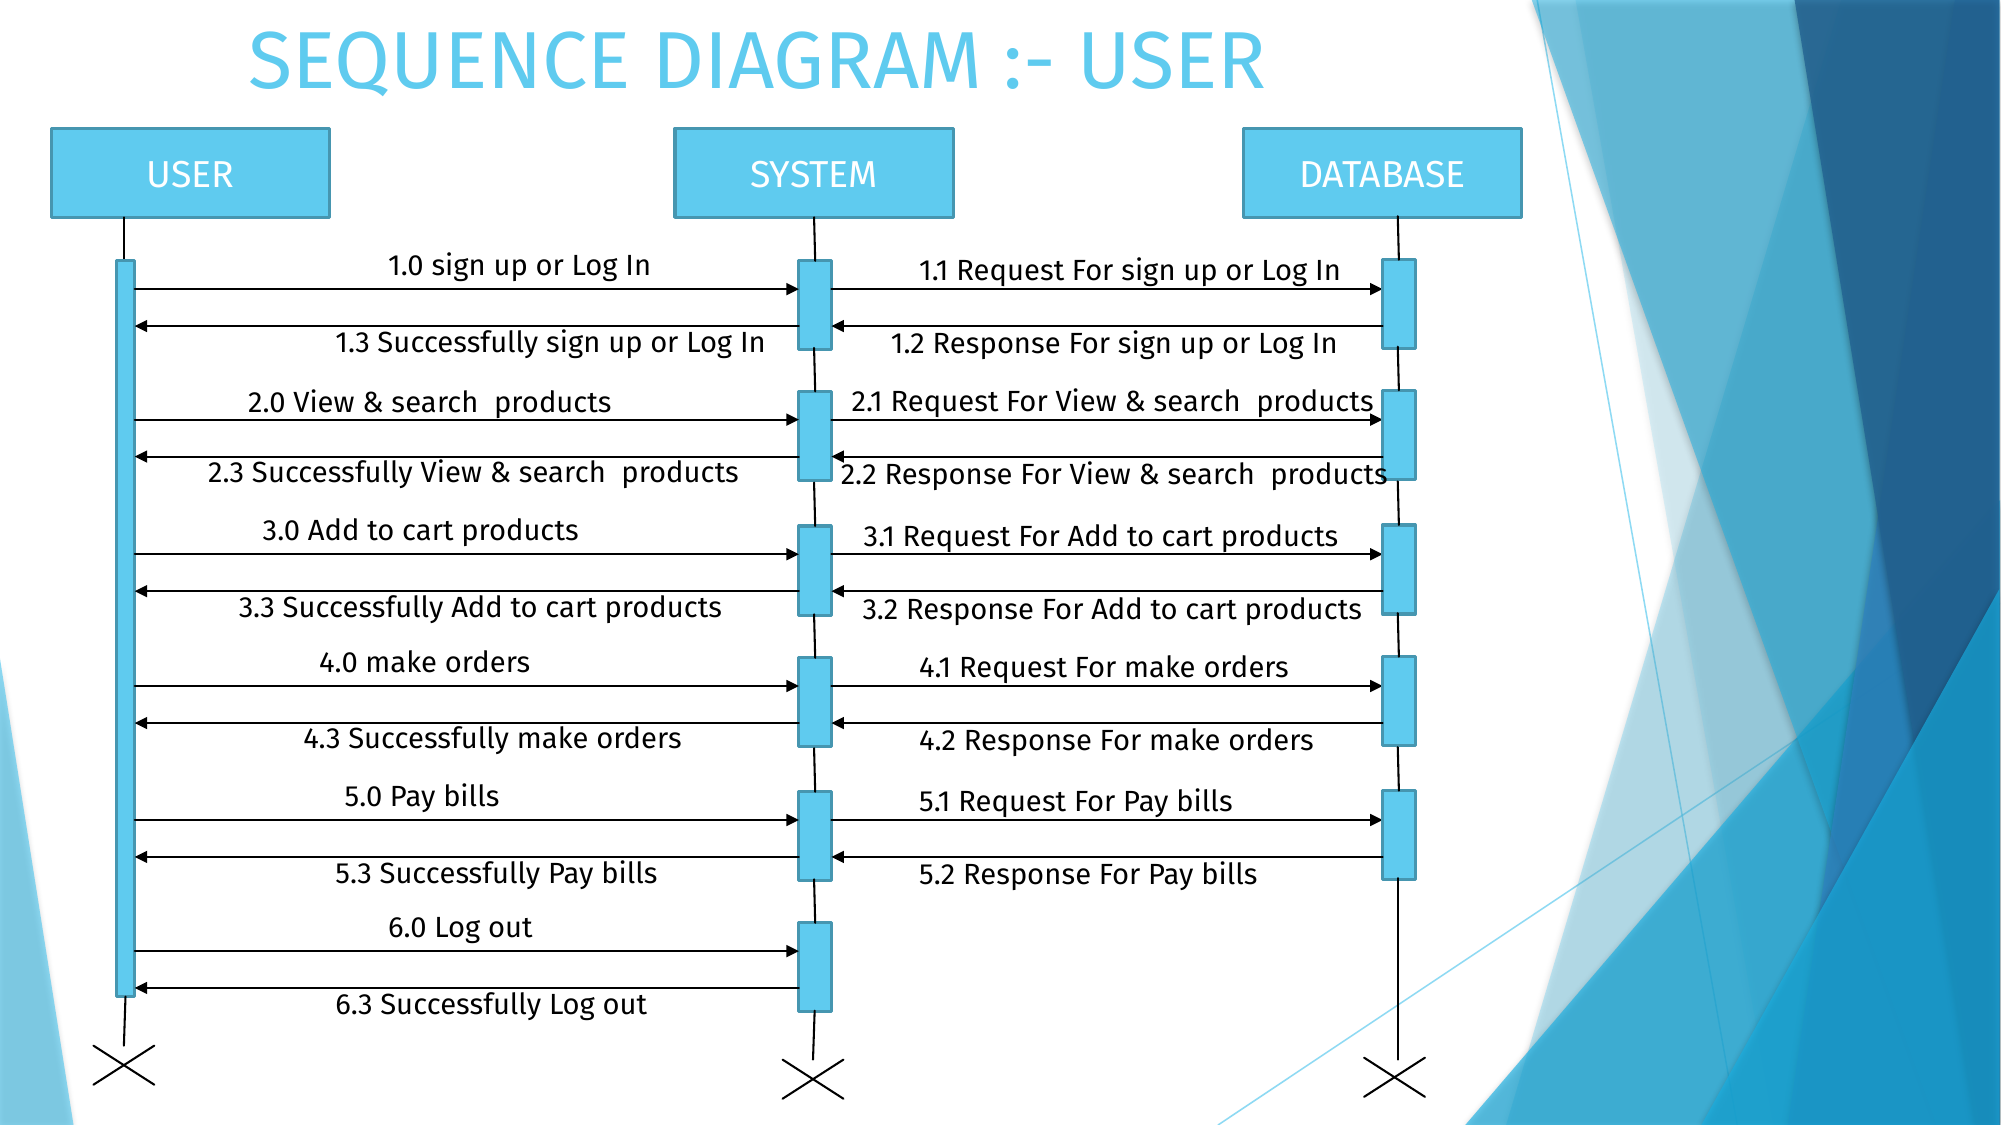

# SEQUENCE DIAGRAM :- USER
USER
DATABASE
SYSTEM
1.0 sign up or Log In
1.1 Request For sign up or Log In

1.3 Successfully sign up or Log In
1.2 Response For sign up or Log In
2.1 Request For View & search  products
2.0 View & search  products

2.3 Successfully View & search  products
2.2 Response For View & search  products
3.0 Add to cart products
3.1 Request For Add to cart products

3.3 Successfully Add to cart products
3.2 Response For Add to cart products
4.0 make orders
4.1 Request For make orders

4.3 Successfully make orders
4.2 Response For make orders
5.0 Pay bills
5.1 Request For Pay bills

5.3 Successfully Pay bills
5.2 Response For Pay bills
6.0 Log out

6.3 Successfully Log out